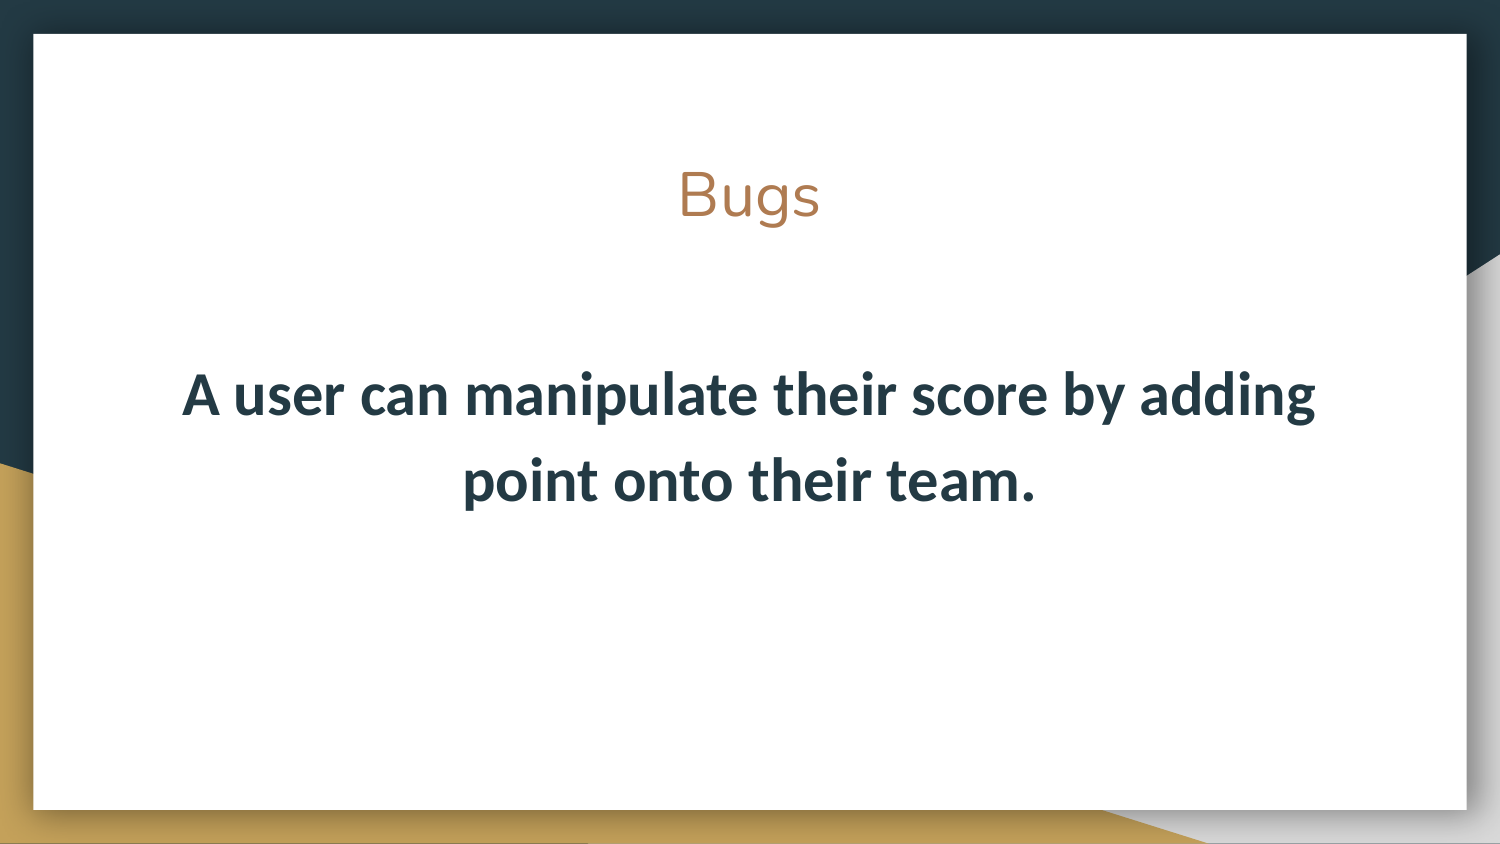

# Bugs
A user can manipulate their score by adding point onto their team.